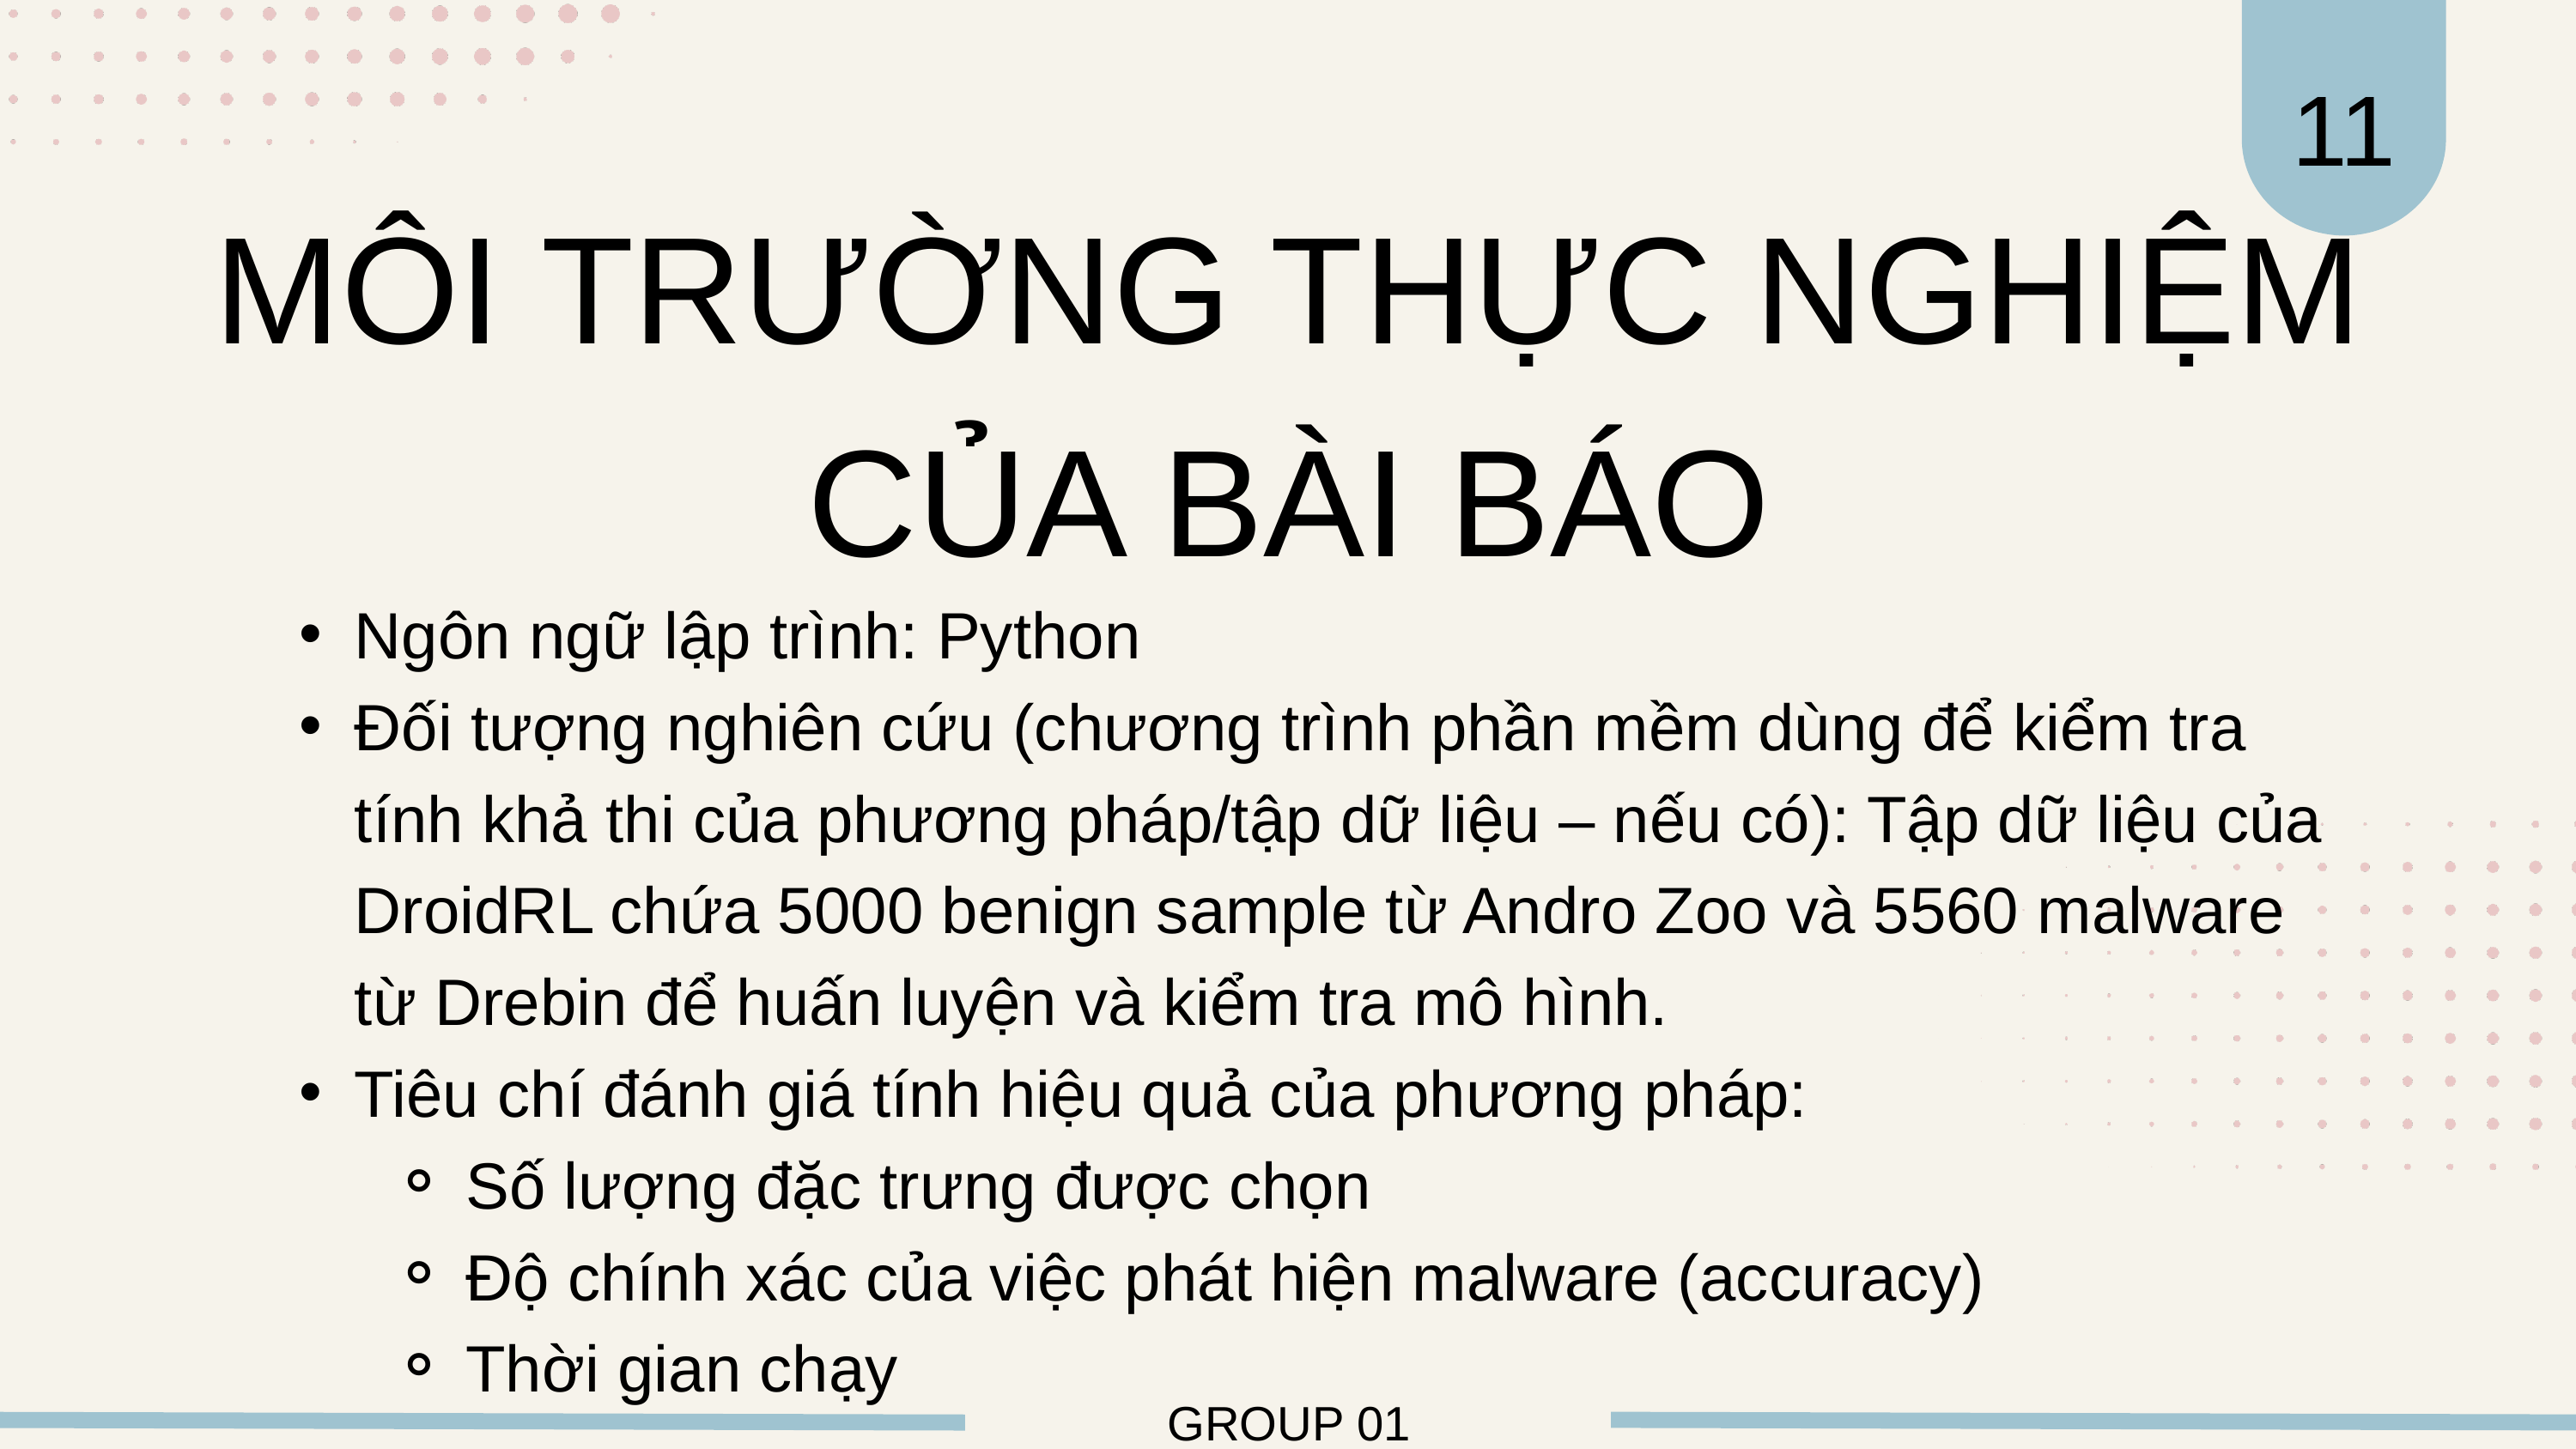

11

MÔI TRƯỜNG THỰC NGHIỆM CỦA BÀI BÁO
Ngôn ngữ lập trình: Python
Đối tượng nghiên cứu (chương trình phần mềm dùng để kiểm tra tính khả thi của phương pháp/tập dữ liệu – nếu có): Tập dữ liệu của DroidRL chứa 5000 benign sample từ Andro Zoo và 5560 malware từ Drebin để huấn luyện và kiểm tra mô hình.
Tiêu chí đánh giá tính hiệu quả của phương pháp:
Số lượng đặc trưng được chọn
Độ chính xác của việc phát hiện malware (accuracy)
Thời gian chạy

GROUP 01